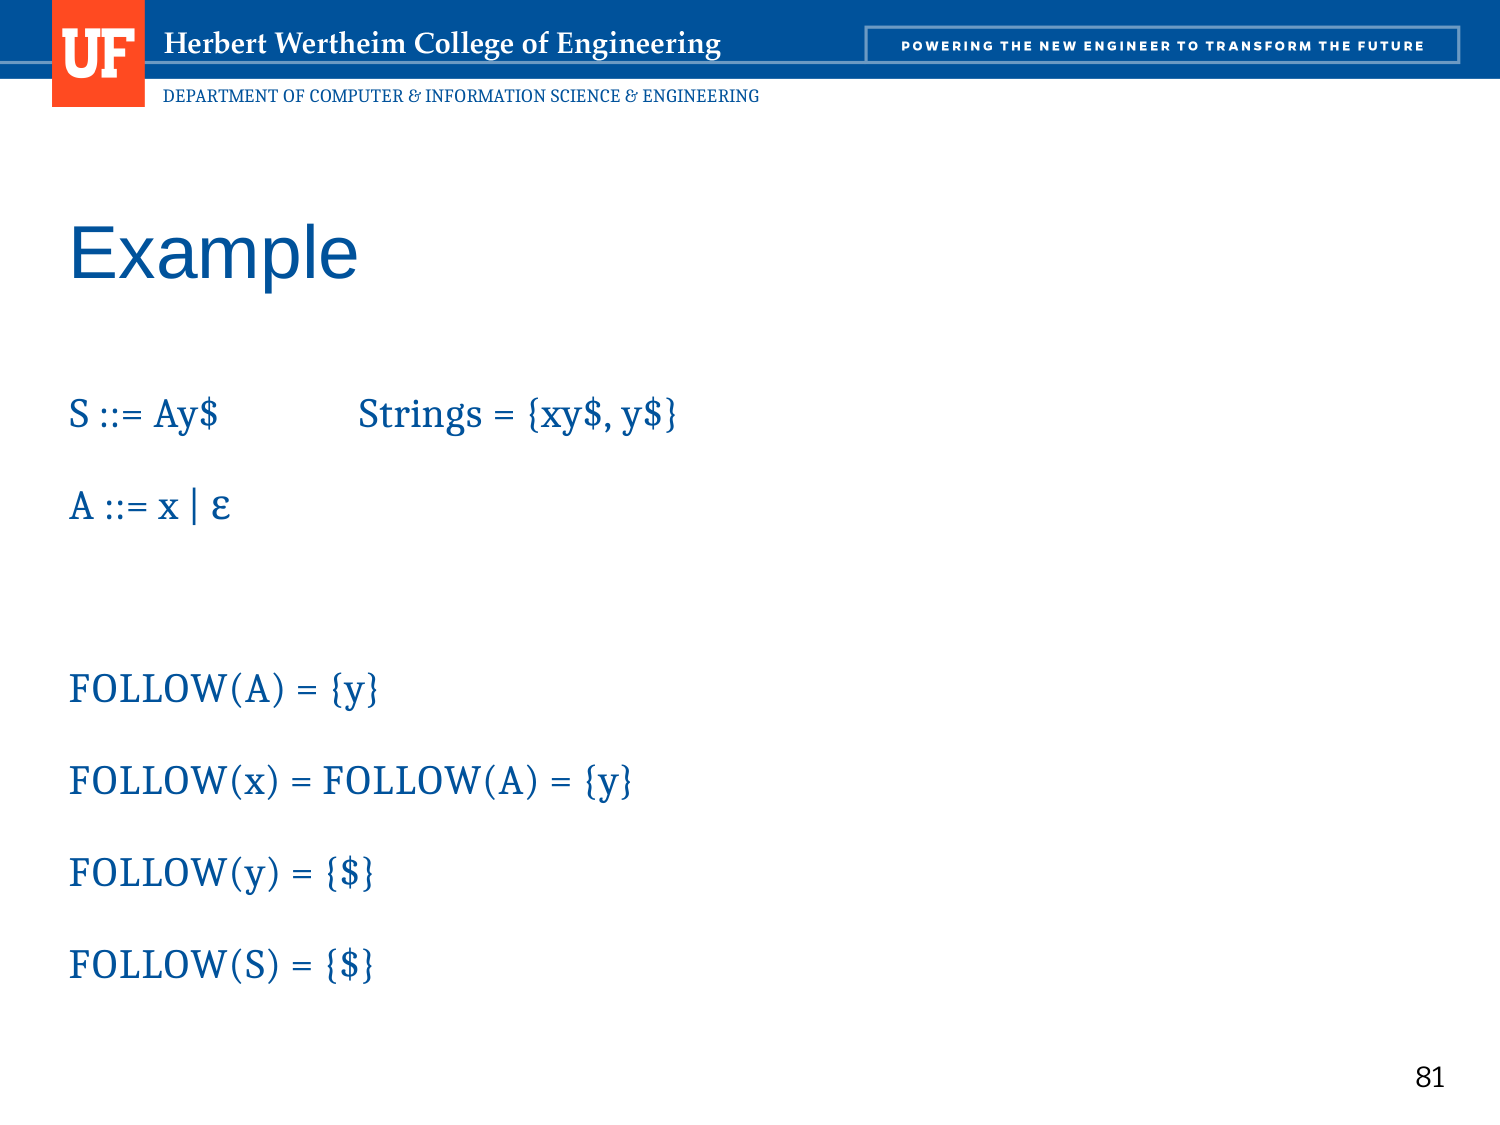

# Example
S ::= Ay$               Strings = {xy$, y$}
A ::= x | ε

FOLLOW(A) = {y}
FOLLOW(x) = FOLLOW(A) = {y}
FOLLOW(y) = {$}
FOLLOW(S) = {$}

81